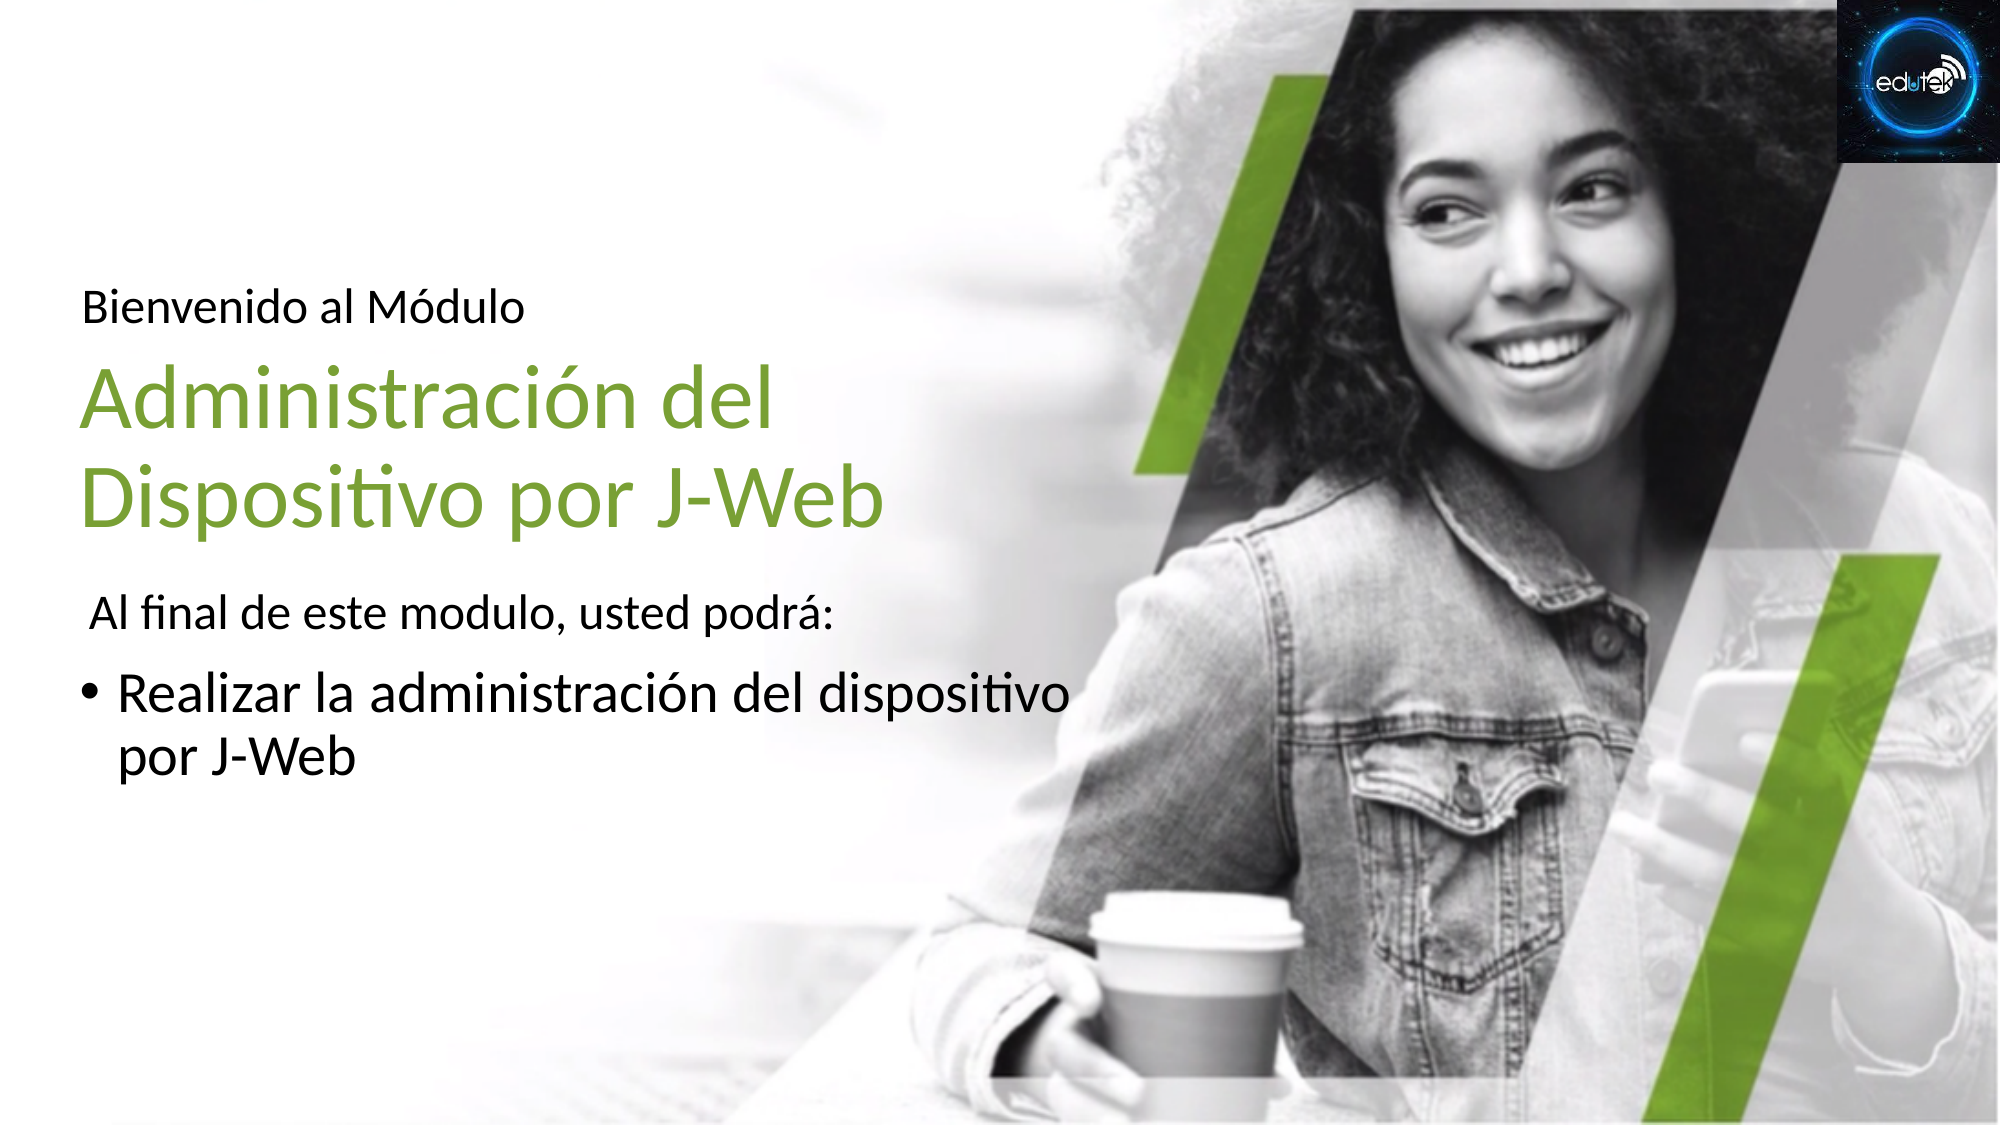

# Administración del Dispositivo por J-Web
Realizar la administración del dispositivo por J-Web